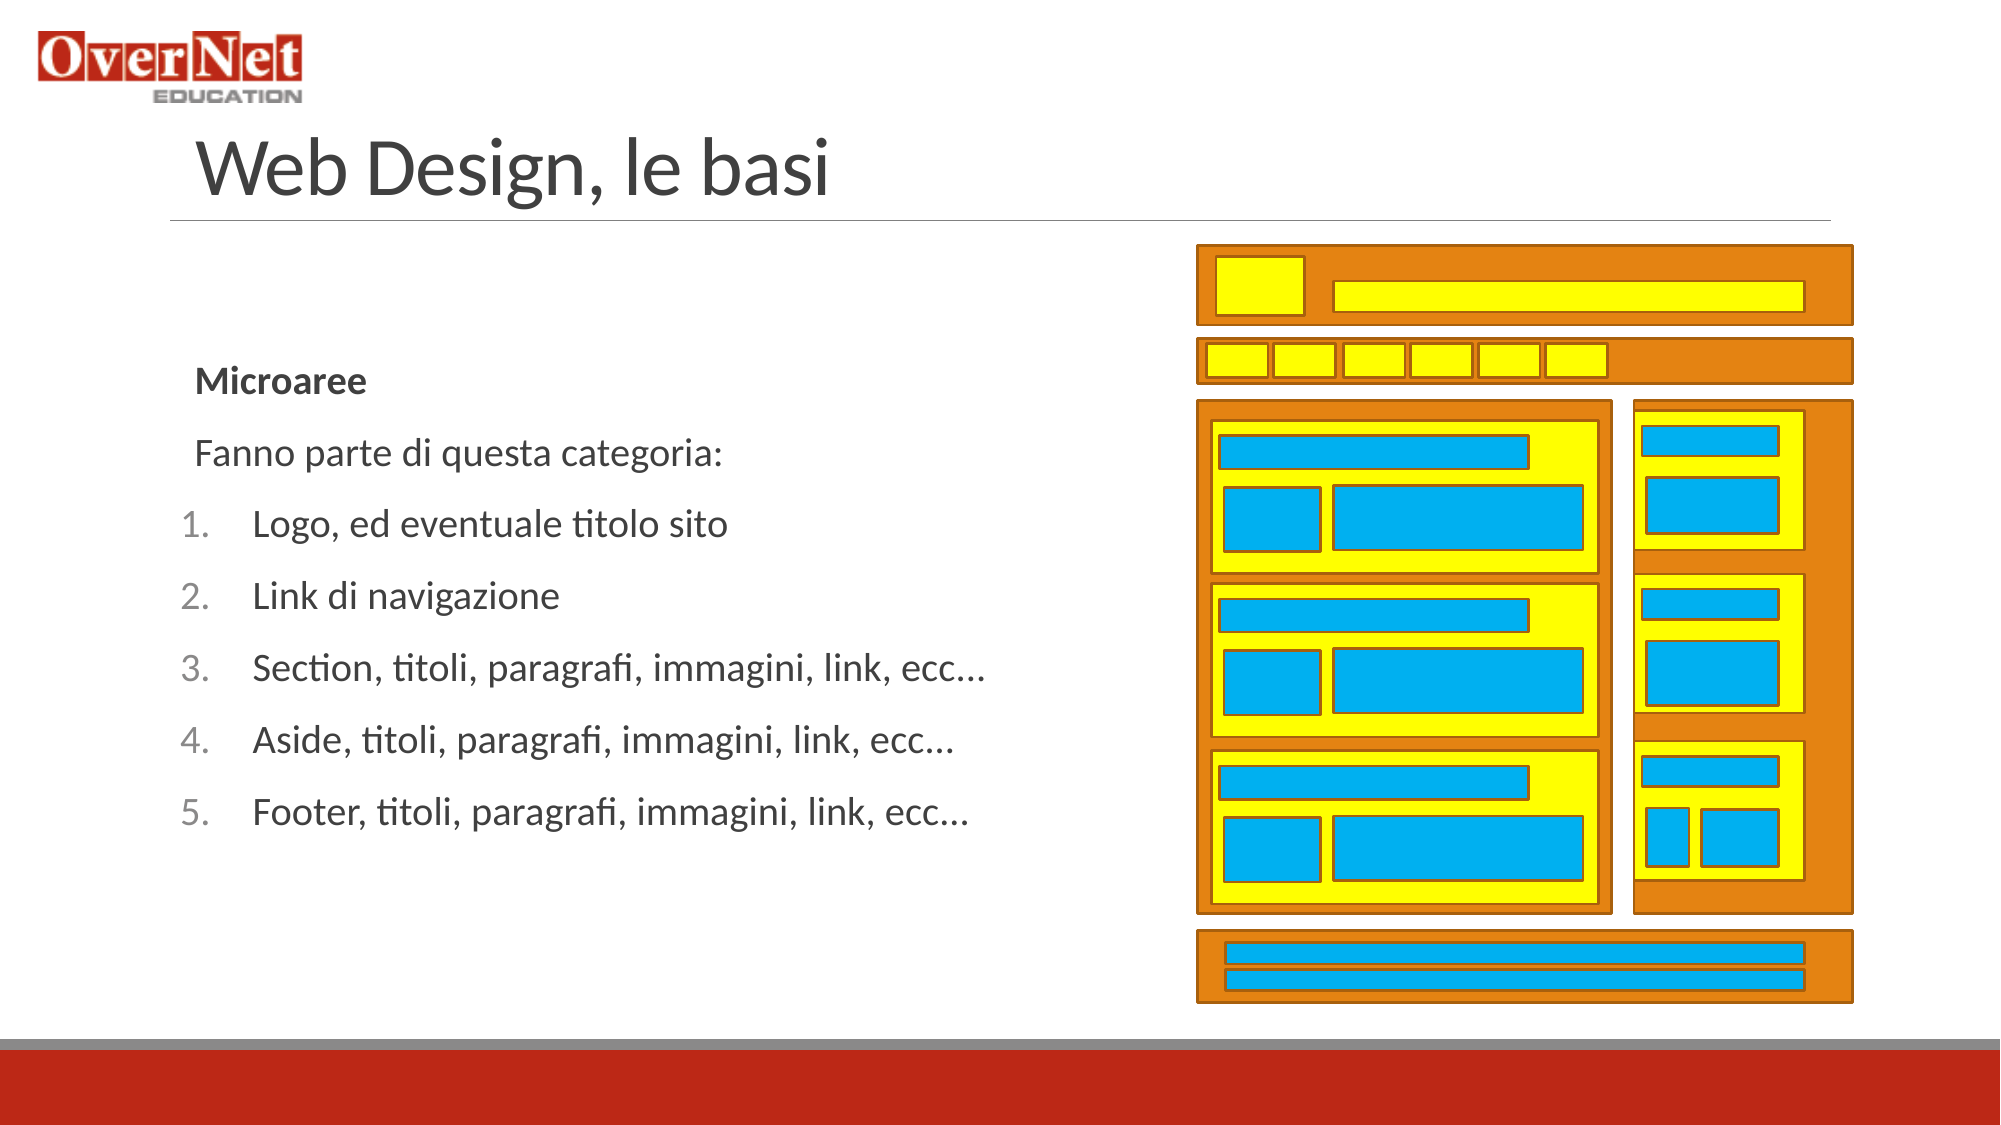

# Web Design, le basi

Microaree
Fanno parte di questa categoria:
Logo, ed eventuale titolo sito
Link di navigazione
Section, titoli, paragrafi, immagini, link, ecc...
Aside, titoli, paragrafi, immagini, link, ecc…
Footer, titoli, paragrafi, immagini, link, ecc…